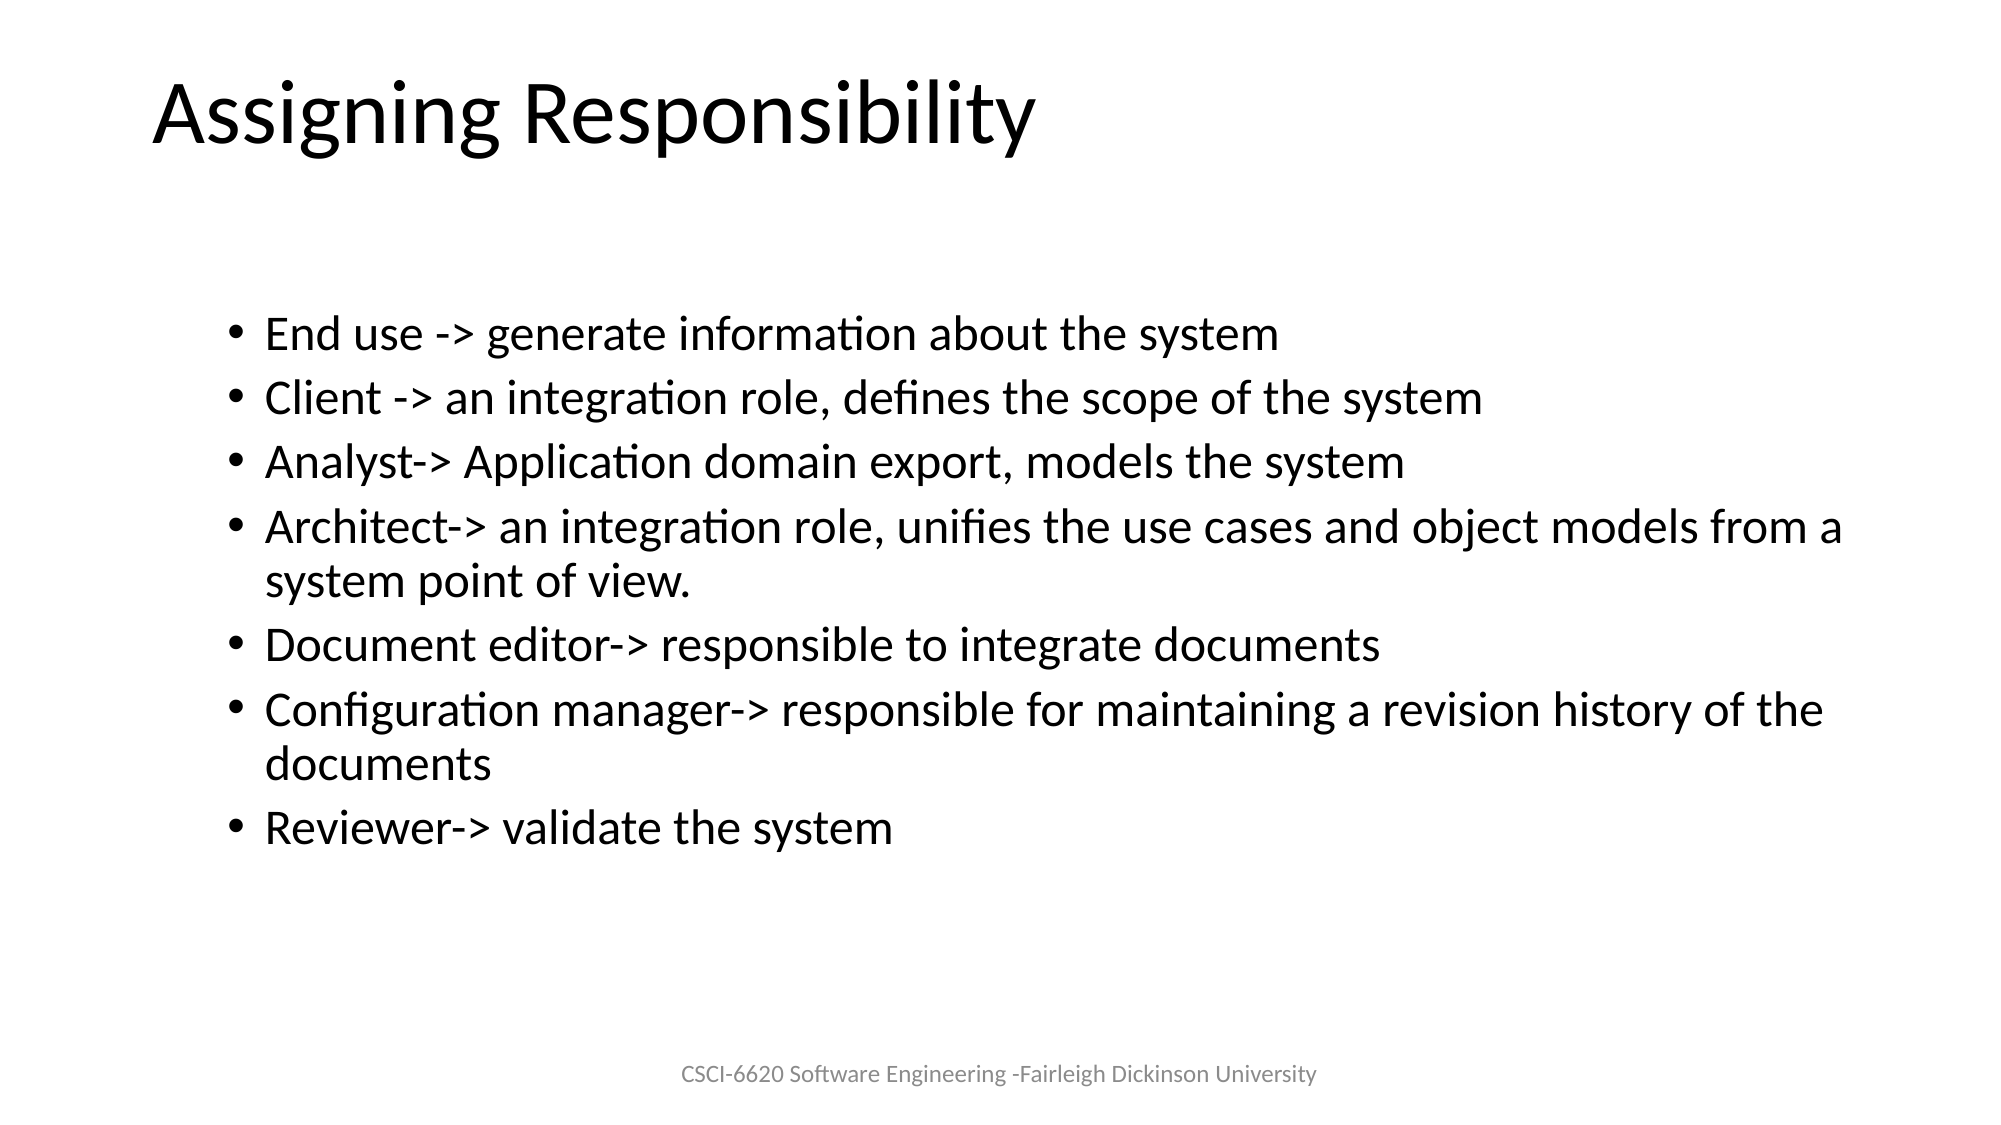

# Assigning Responsibility
End use -> generate information about the system
Client -> an integration role, defines the scope of the system
Analyst-> Application domain export, models the system
Architect-> an integration role, unifies the use cases and object models from a system point of view.
Document editor-> responsible to integrate documents
Configuration manager-> responsible for maintaining a revision history of the documents
Reviewer-> validate the system

CSCI-6620 Software Engineering -Fairleigh Dickinson University